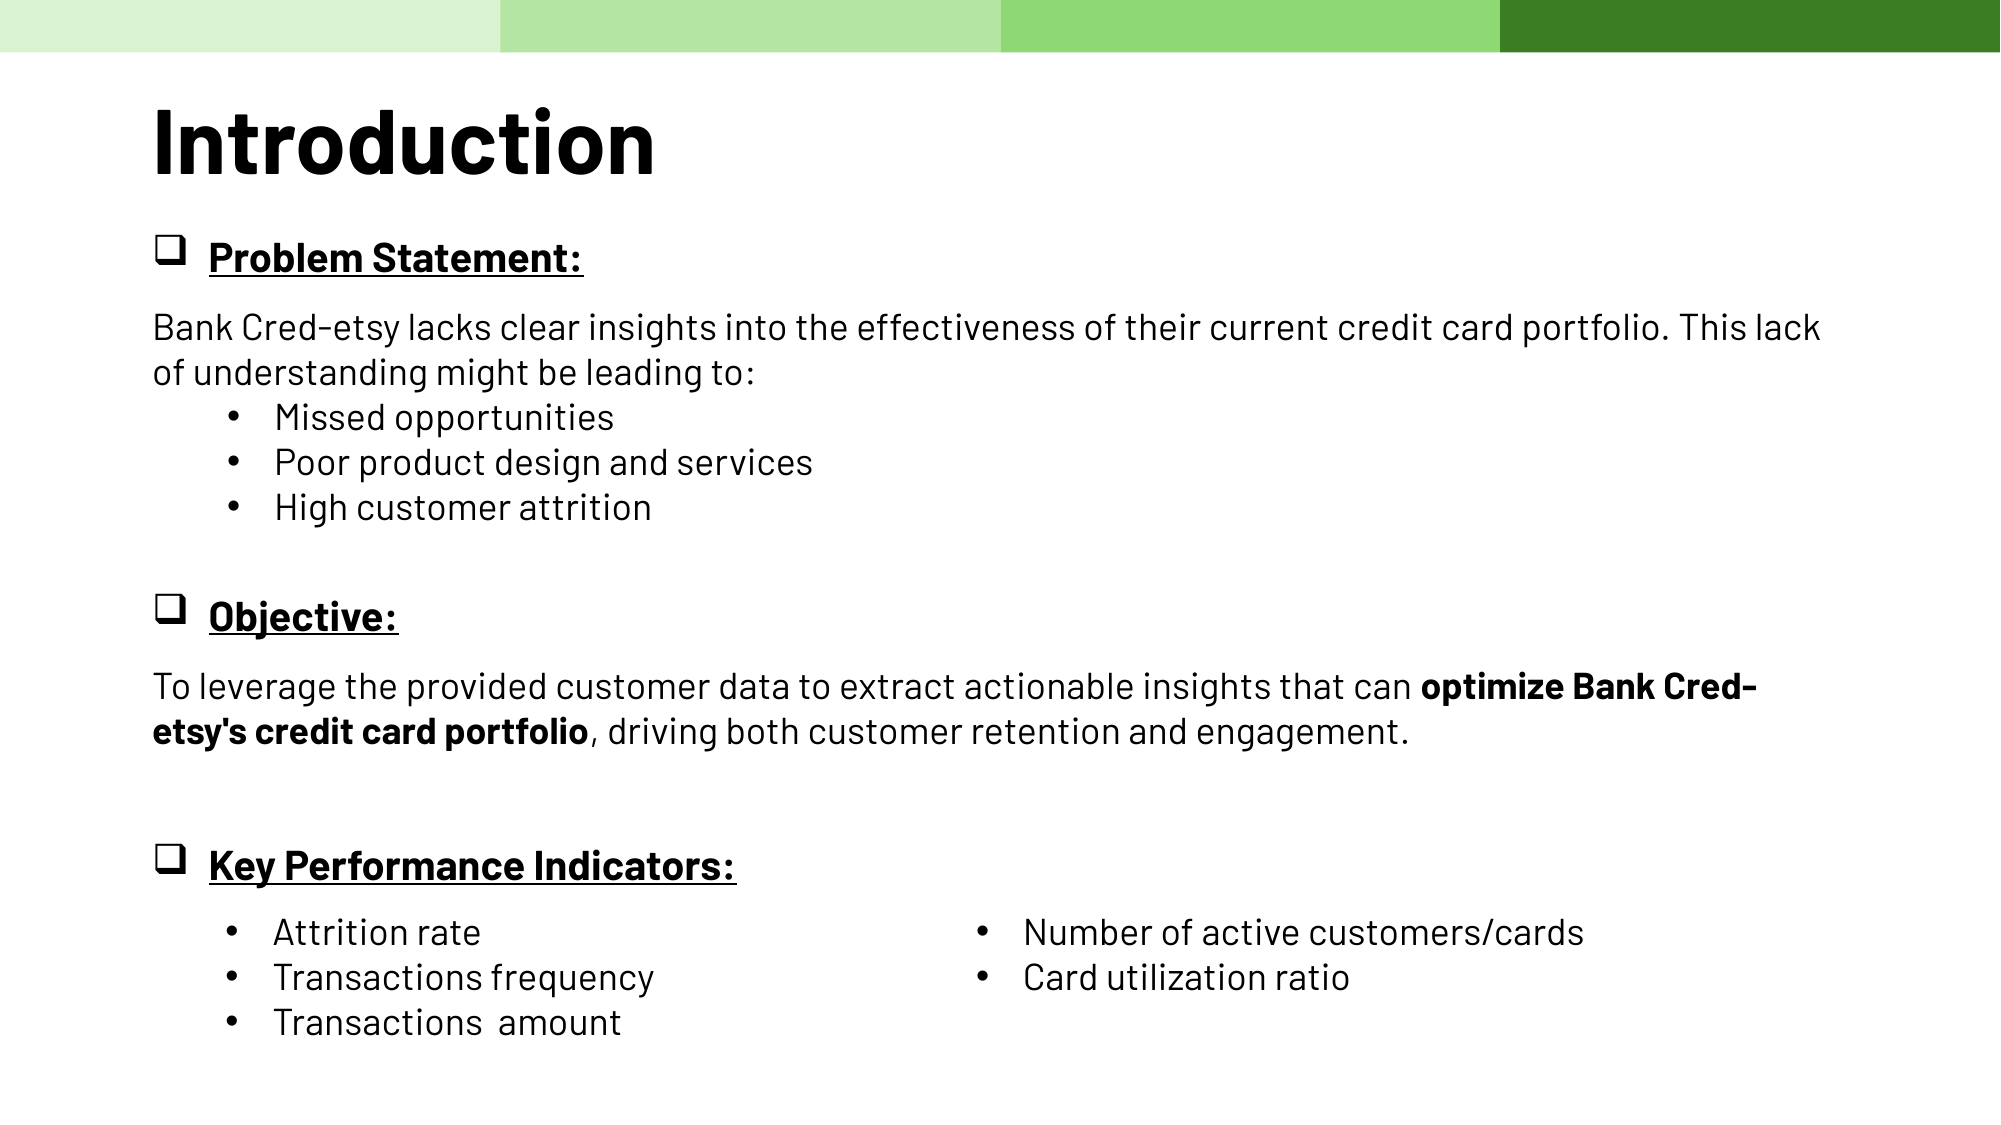

Introduction
Problem Statement:

Bank Cred-etsy lacks clear insights into the effectiveness of their current credit card portfolio. This lack of understanding might be leading to:
Missed opportunities
Poor product design and services
High customer attrition
Objective:

To leverage the provided customer data to extract actionable insights that can optimize Bank Cred-etsy's credit card portfolio, driving both customer retention and engagement.
Key Performance Indicators:
Attrition rate
Transactions frequency
Transactions  amount
Number of active customers/cards
Card utilization ratio